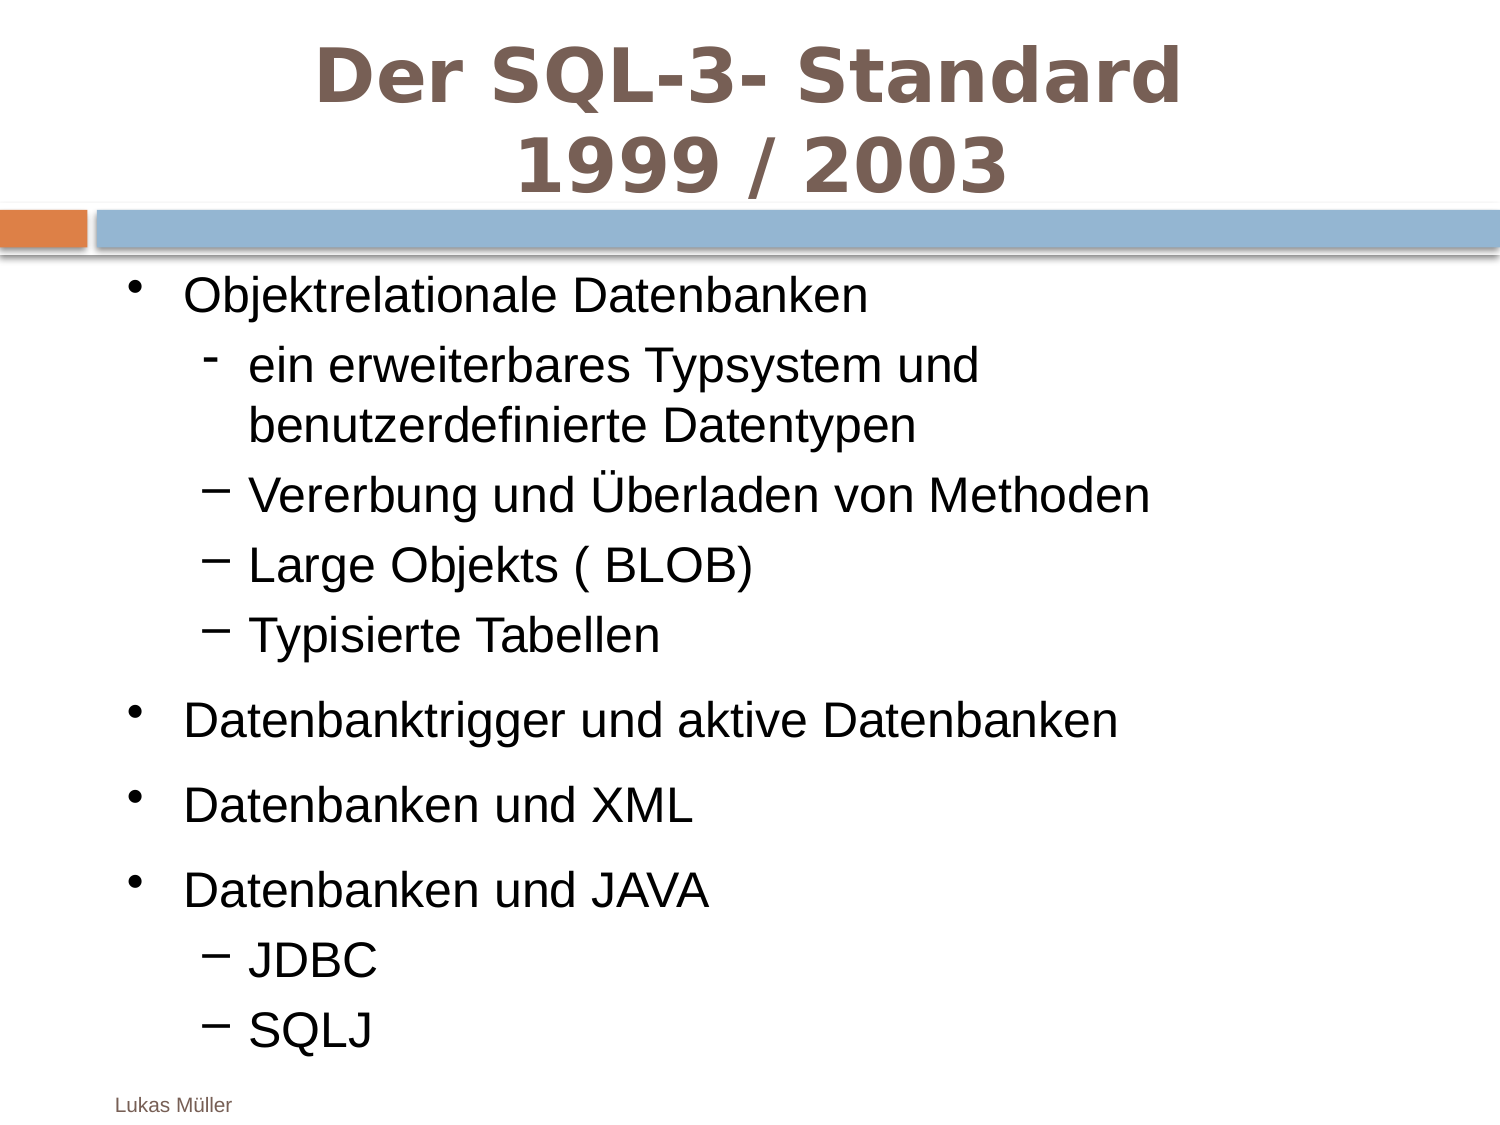

# Der SQL-3- Standard 1999 / 2003
Objektrelationale Datenbanken
ein erweiterbares Typsystem und benutzerdefinierte Datentypen
Vererbung und Überladen von Methoden
Large Objekts ( BLOB)
Typisierte Tabellen
Datenbanktrigger und aktive Datenbanken
Datenbanken und XML
Datenbanken und JAVA
JDBC
SQLJ